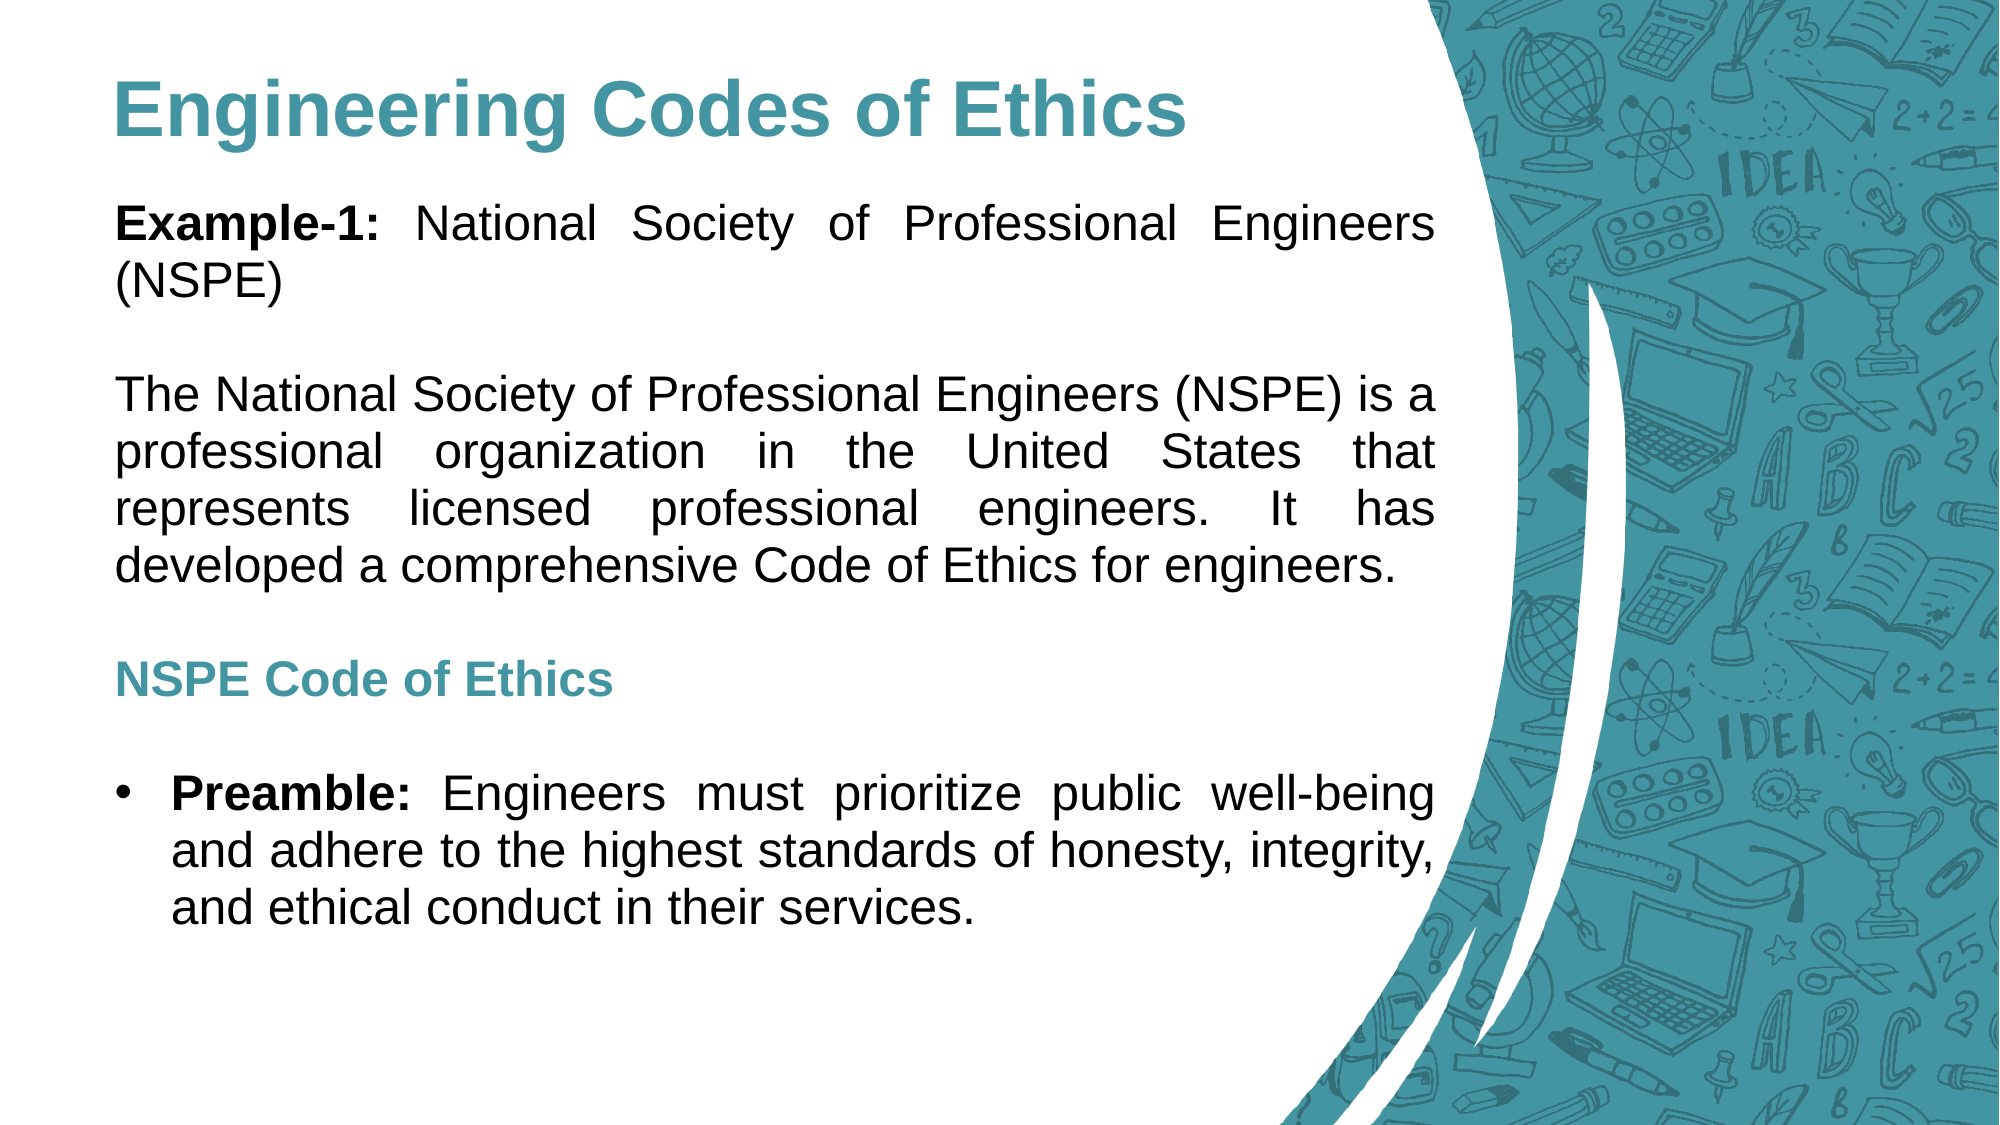

# Engineering Codes of Ethics
Example-1: National Society of Professional Engineers (NSPE)

The National Society of Professional Engineers (NSPE) is a professional organization in the United States that represents licensed professional engineers. It has developed a comprehensive Code of Ethics for engineers.

NSPE Code of Ethics

Preamble: Engineers must prioritize public well-being and adhere to the highest standards of honesty, integrity, and ethical conduct in their services.